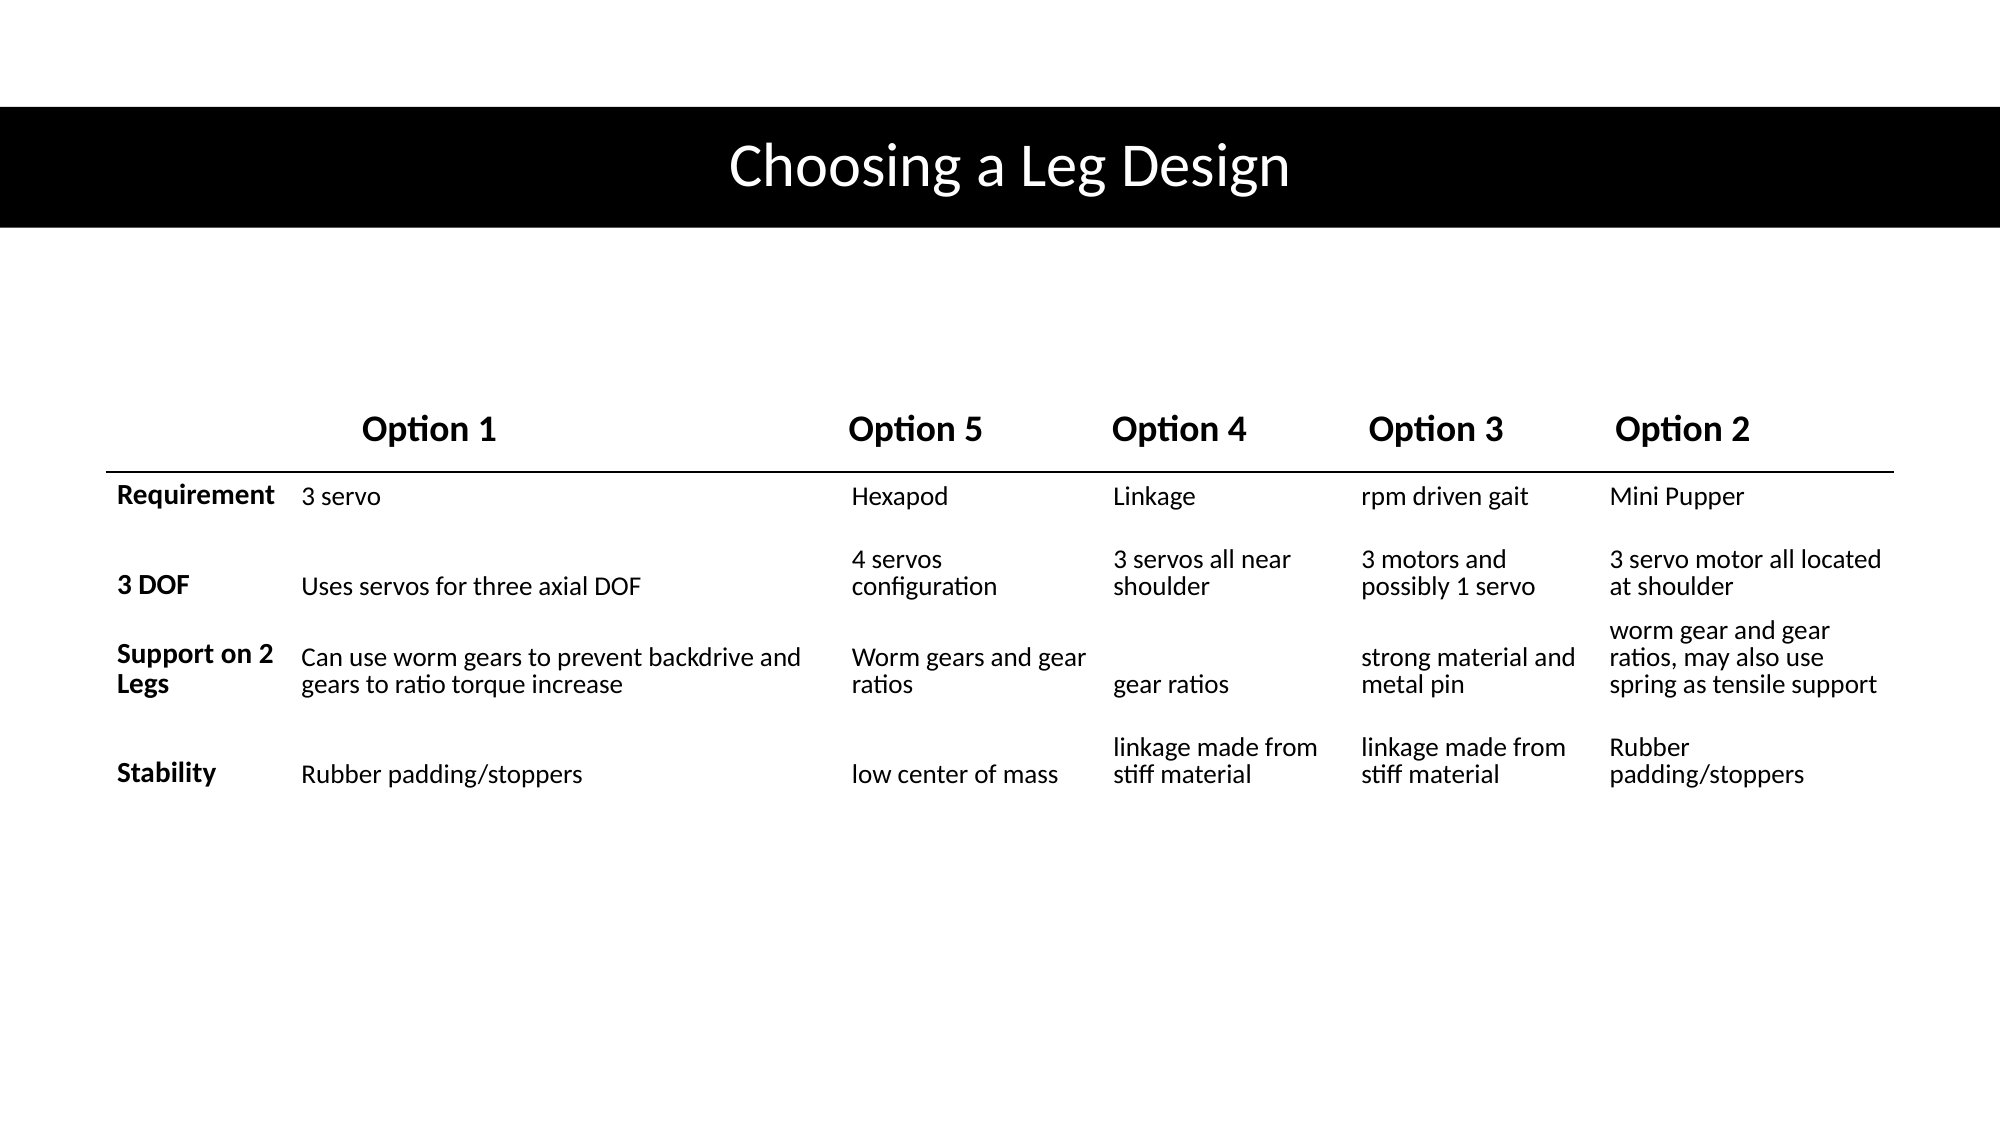

# Choosing a Leg Design

Option 2
Option 1
Option 5
Option 4
Option 3
| Requirement | 3 servo | Hexapod | Linkage | rpm driven gait | Mini Pupper |
| --- | --- | --- | --- | --- | --- |
| 3 DOF | Uses servos for three axial DOF | 4 servos configuration | 3 servos all near shoulder | 3 motors and possibly 1 servo | 3 servo motor all located at shoulder |
| Support on 2 Legs | Can use worm gears to prevent backdrive and gears to ratio torque increase | Worm gears and gear ratios | gear ratios | strong material and metal pin | worm gear and gear ratios, may also use spring as tensile support |
| Stability | Rubber padding/stoppers | low center of mass | linkage made from stiff material | linkage made from stiff material | Rubber padding/stoppers |